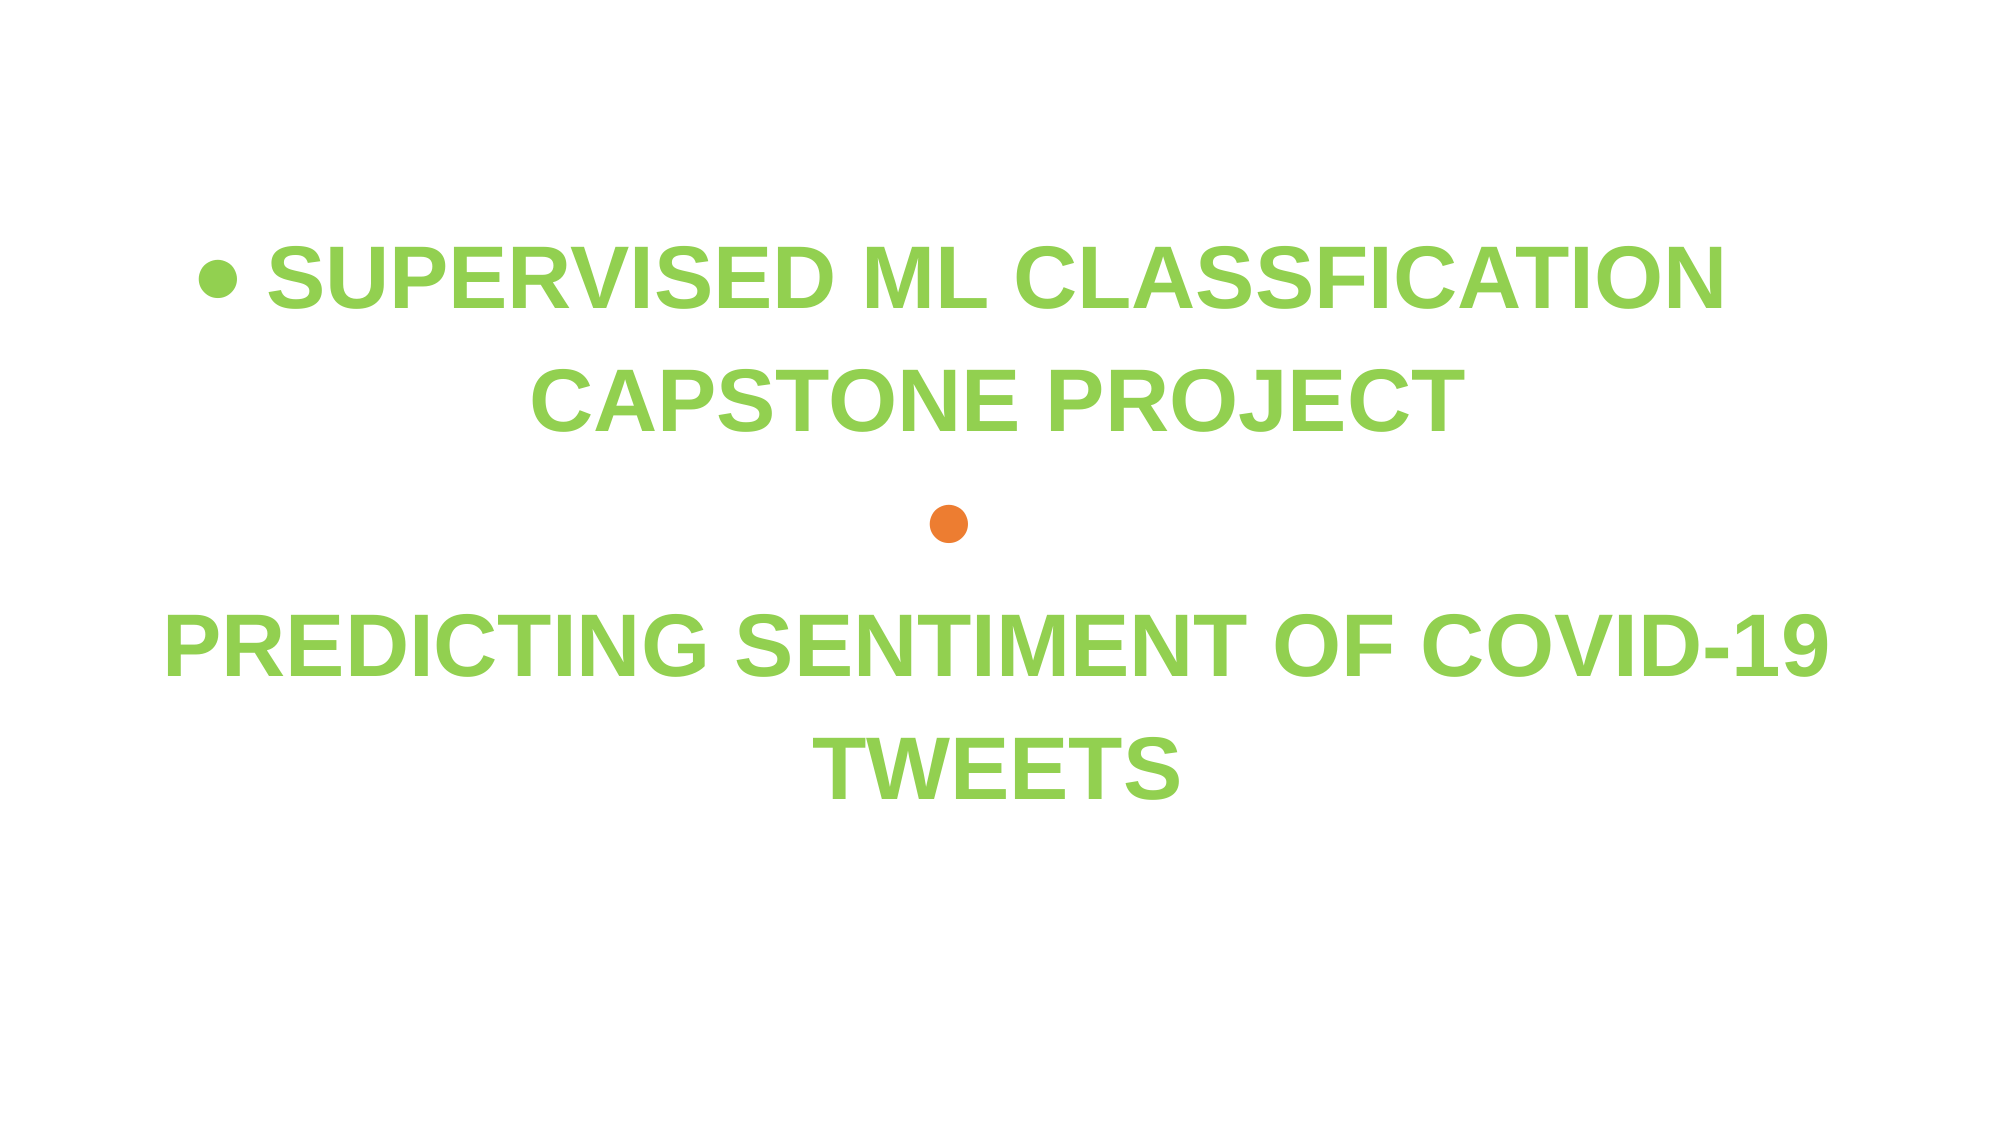

SUPERVISED ML CLASSFICATION
CAPSTONE PROJECT
PREDICTING SENTIMENT OF COVID-19 TWEETS